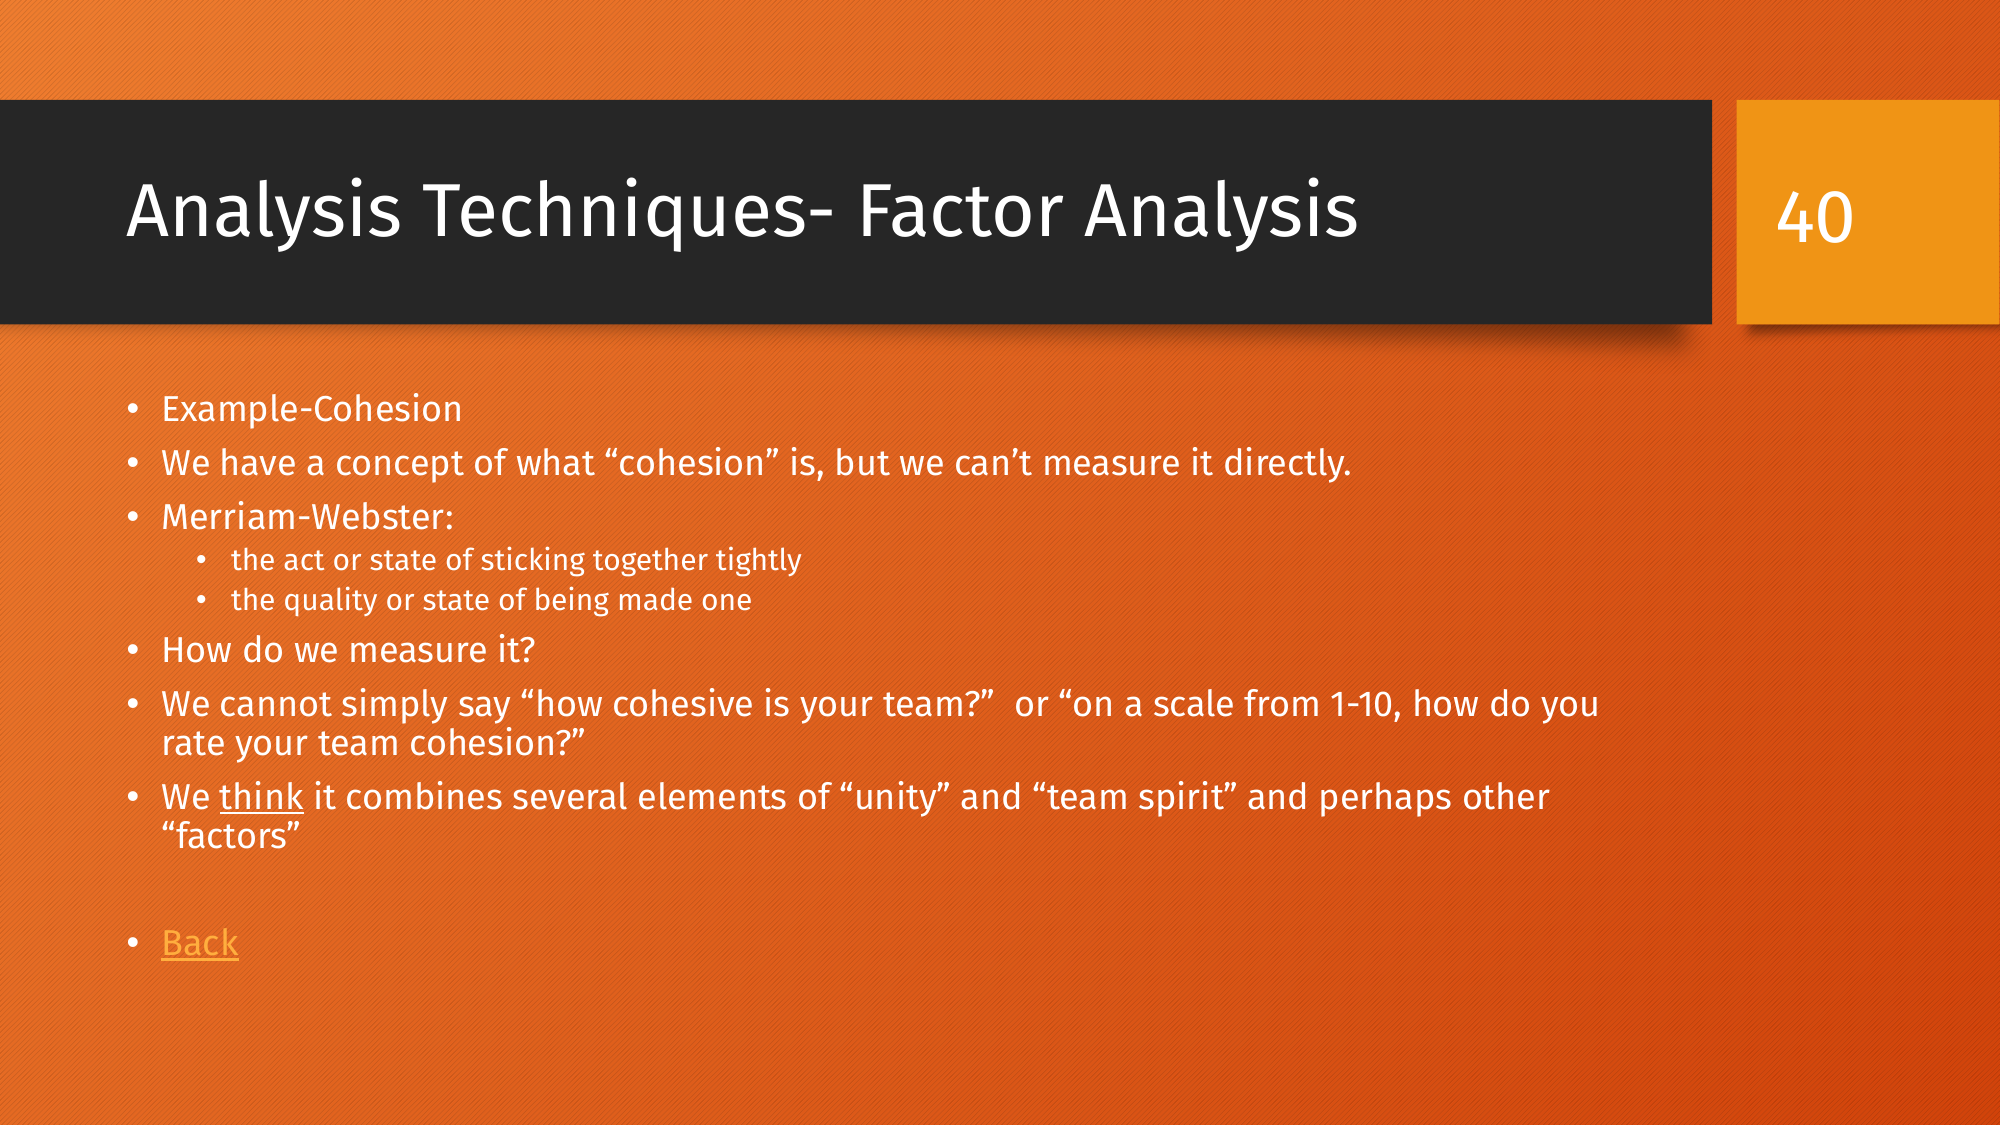

40
# Analysis Techniques- Factor Analysis
Example-Cohesion
We have a concept of what “cohesion” is, but we can’t measure it directly.
Merriam-Webster:
the act or state of sticking together tightly
the quality or state of being made one
How do we measure it?
We cannot simply say “how cohesive is your team?”  or “on a scale from 1-10, how do you rate your team cohesion?”
We think it combines several elements of “unity” and “team spirit” and perhaps other “factors”

Back